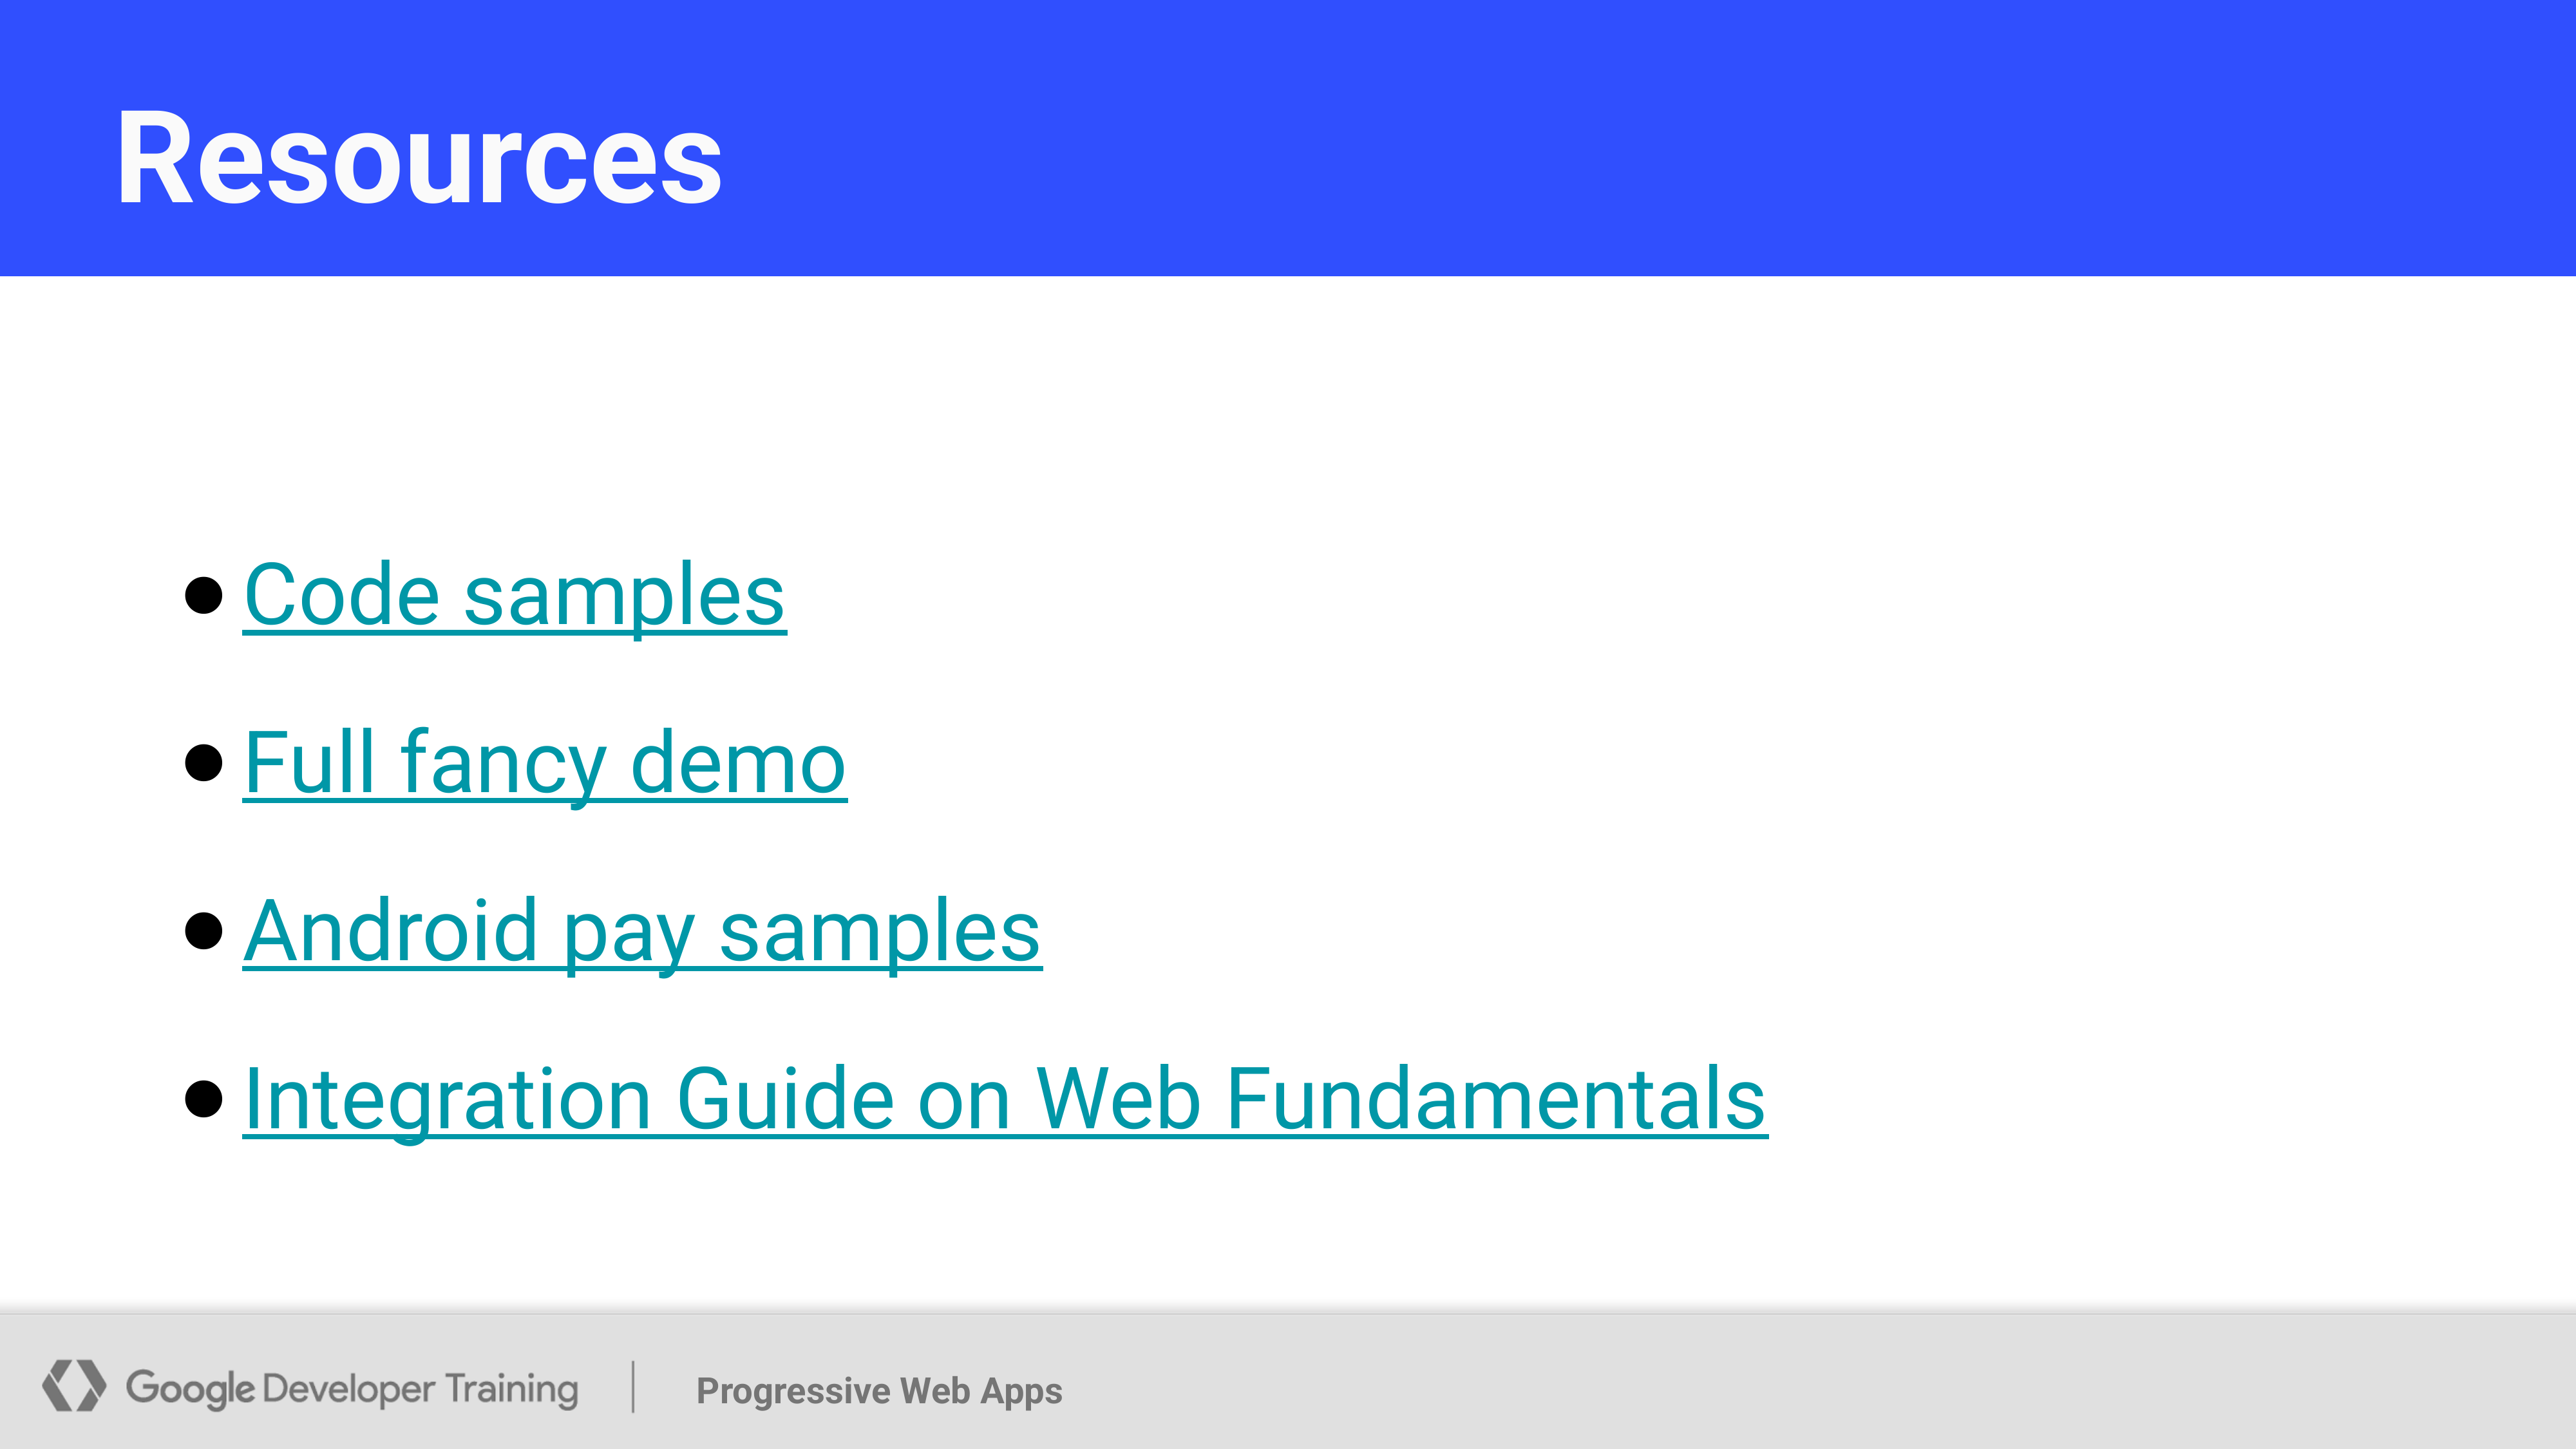

# Resources
Code samples
Full fancy demo
Android pay samples
Integration Guide on Web Fundamentals